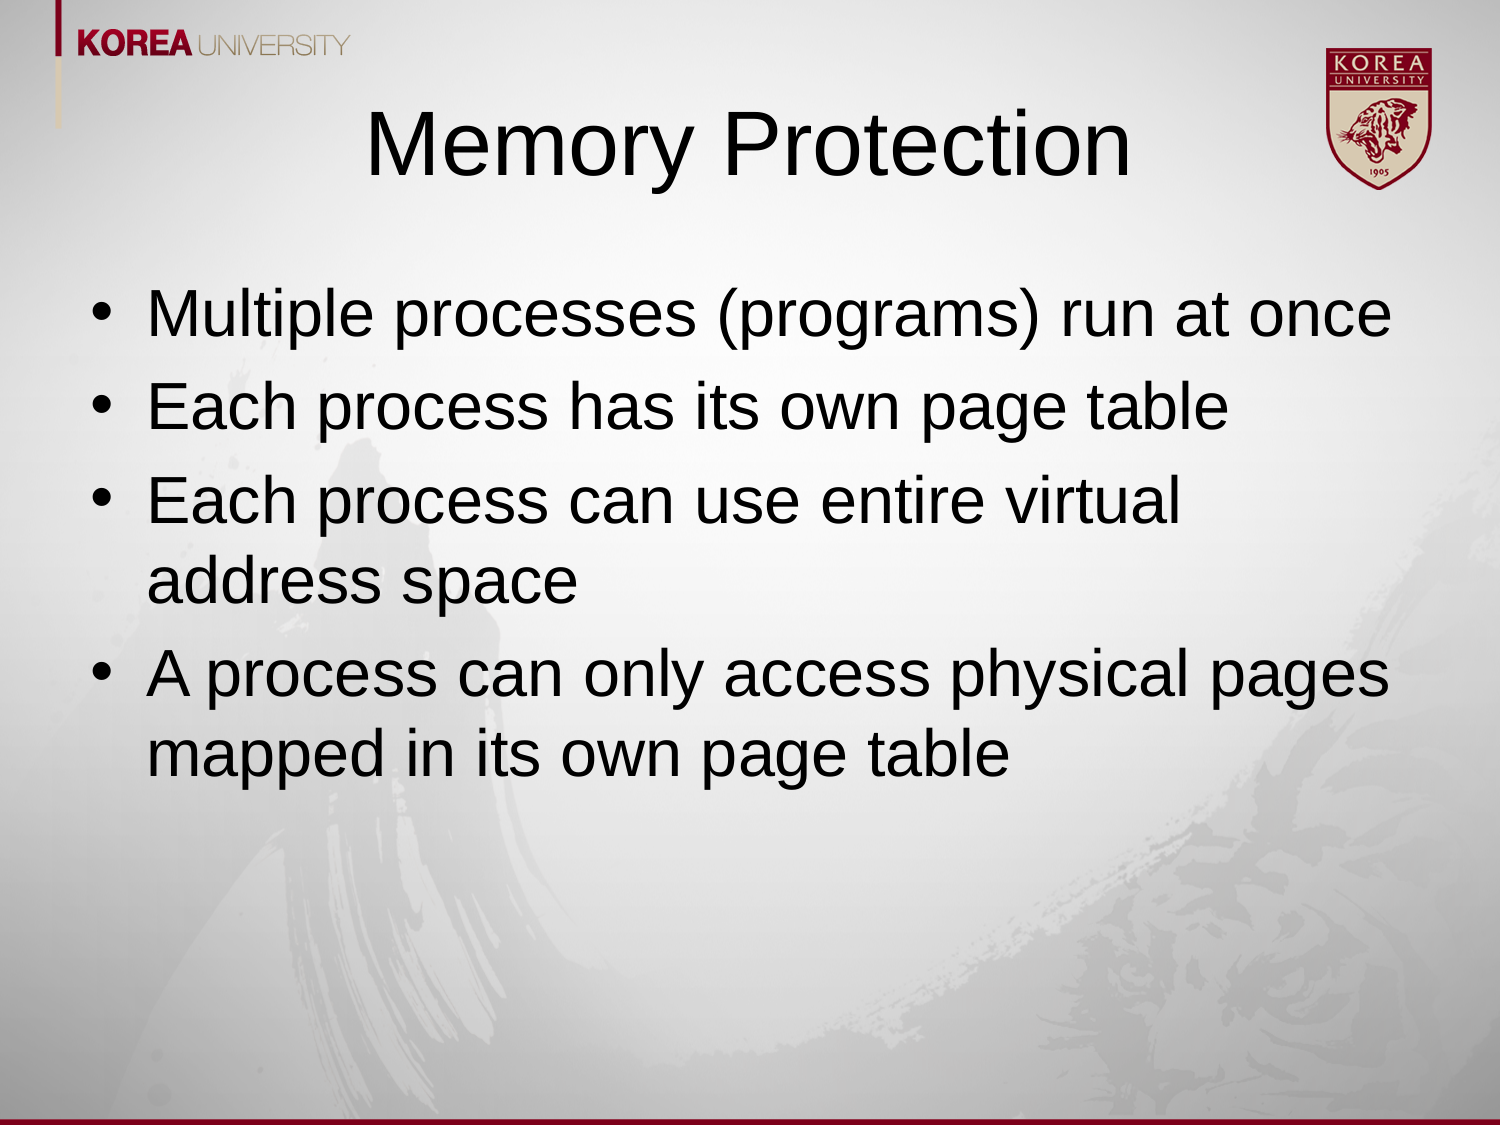

# Memory Protection
Multiple processes (programs) run at once
Each process has its own page table
Each process can use entire virtual address space
A process can only access physical pages mapped in its own page table